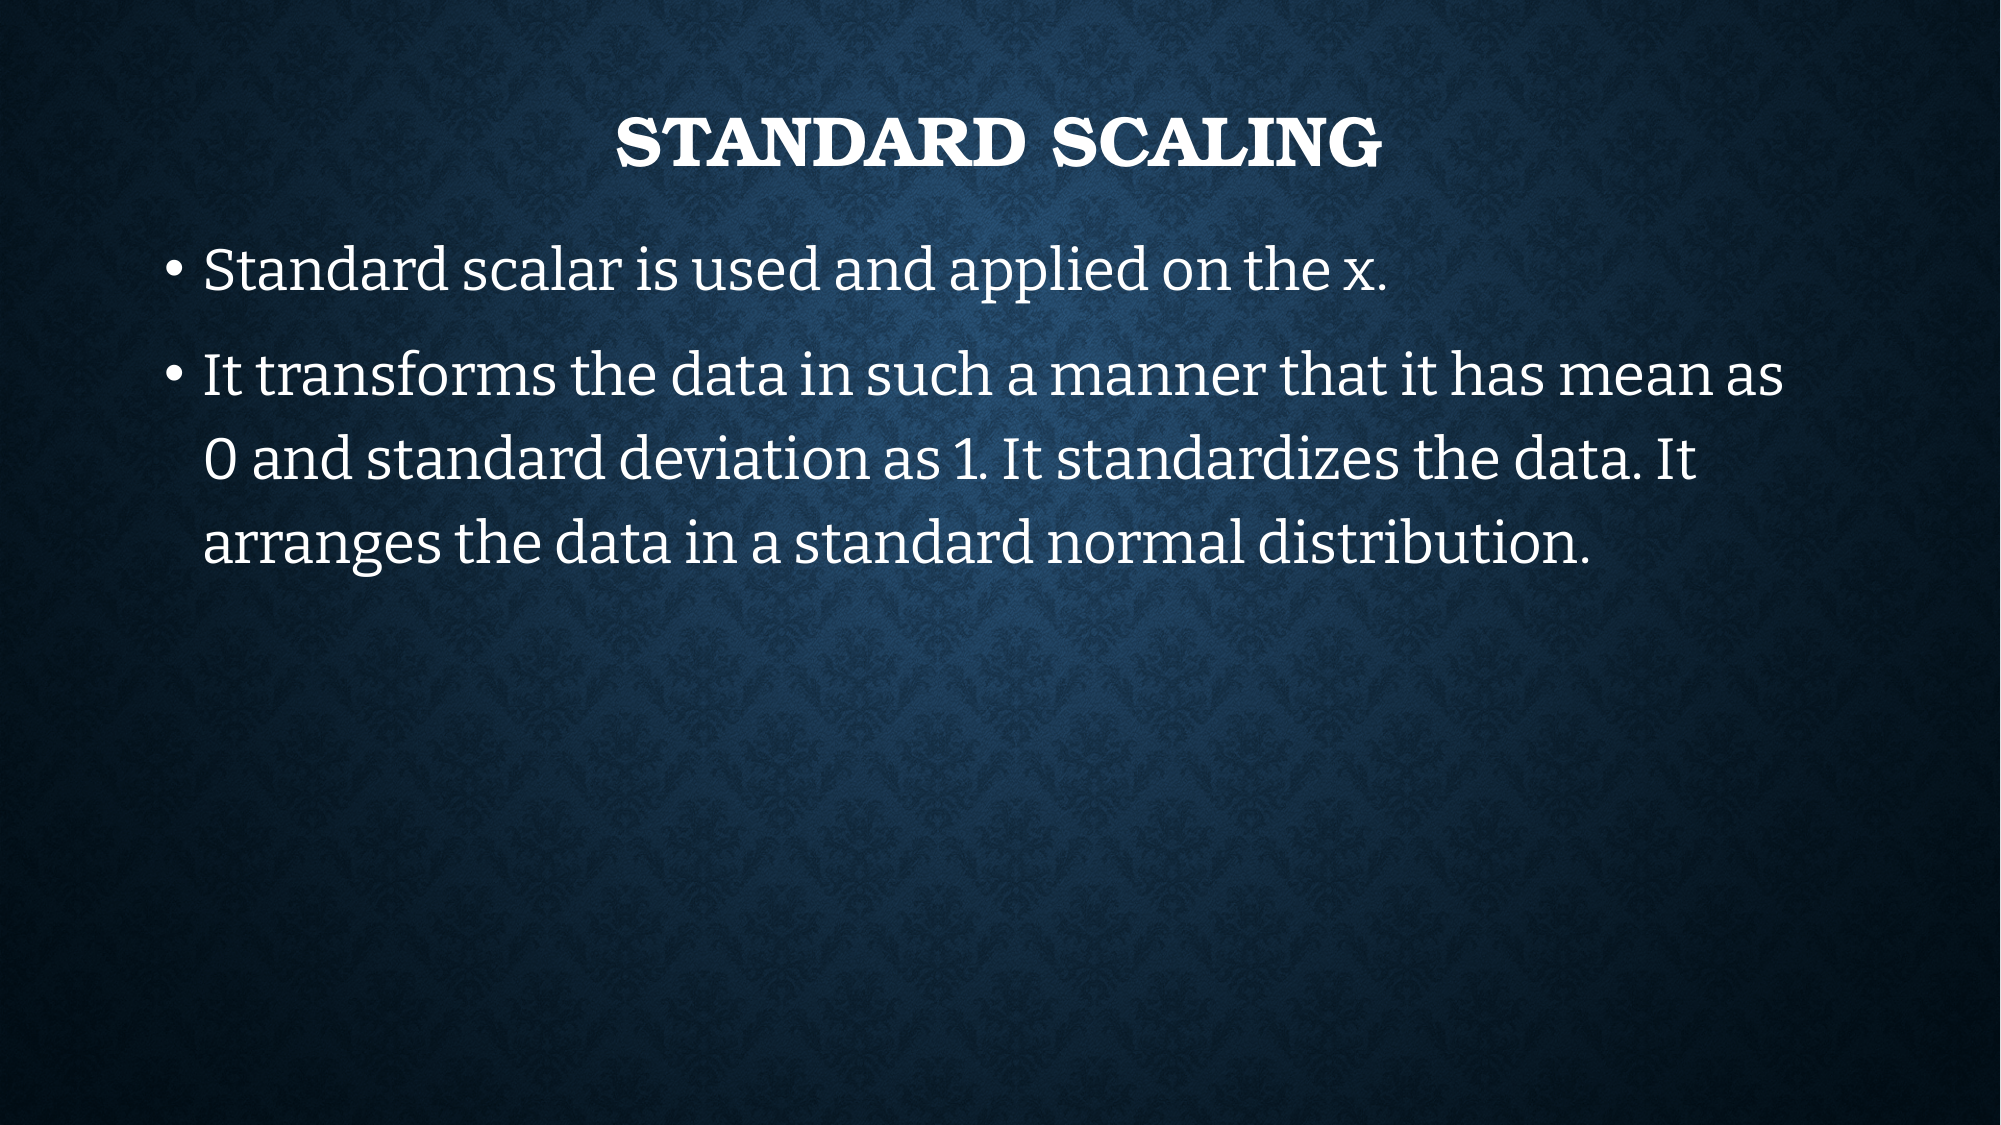

# Standard scaling
Standard scalar is used and applied on the x.
It transforms the data in such a manner that it has mean as 0 and standard deviation as 1. It standardizes the data. It arranges the data in a standard normal distribution.